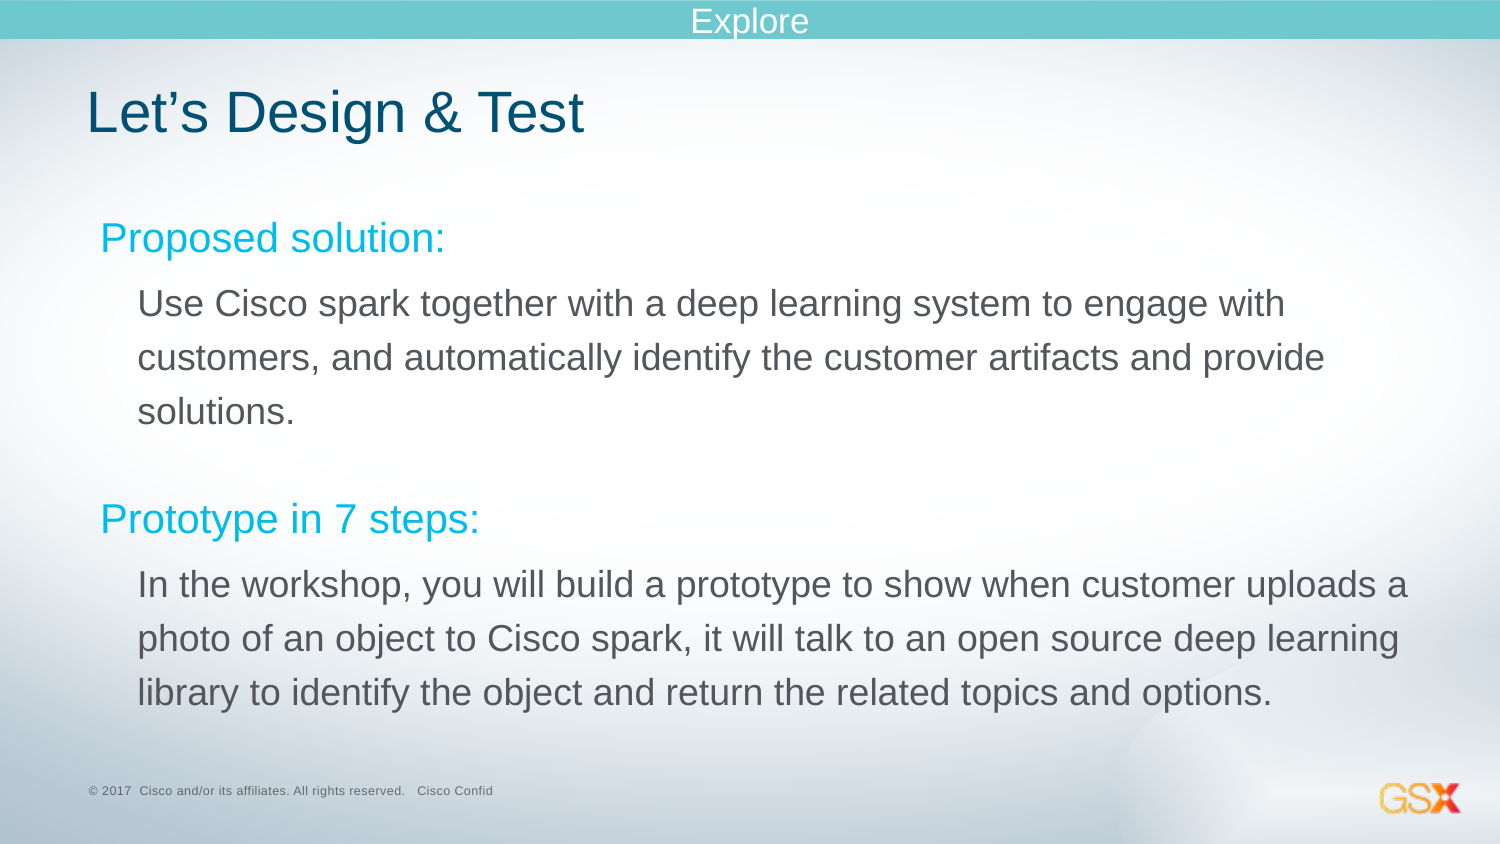

Explore
# Let’s Design & Test
Proposed solution:
Use Cisco spark together with a deep learning system to engage with customers, and automatically identify the customer artifacts and provide solutions.

Prototype in 7 steps:
In the workshop, you will build a prototype to show when customer uploads a photo of an object to Cisco spark, it will talk to an open source deep learning library to identify the object and return the related topics and options.